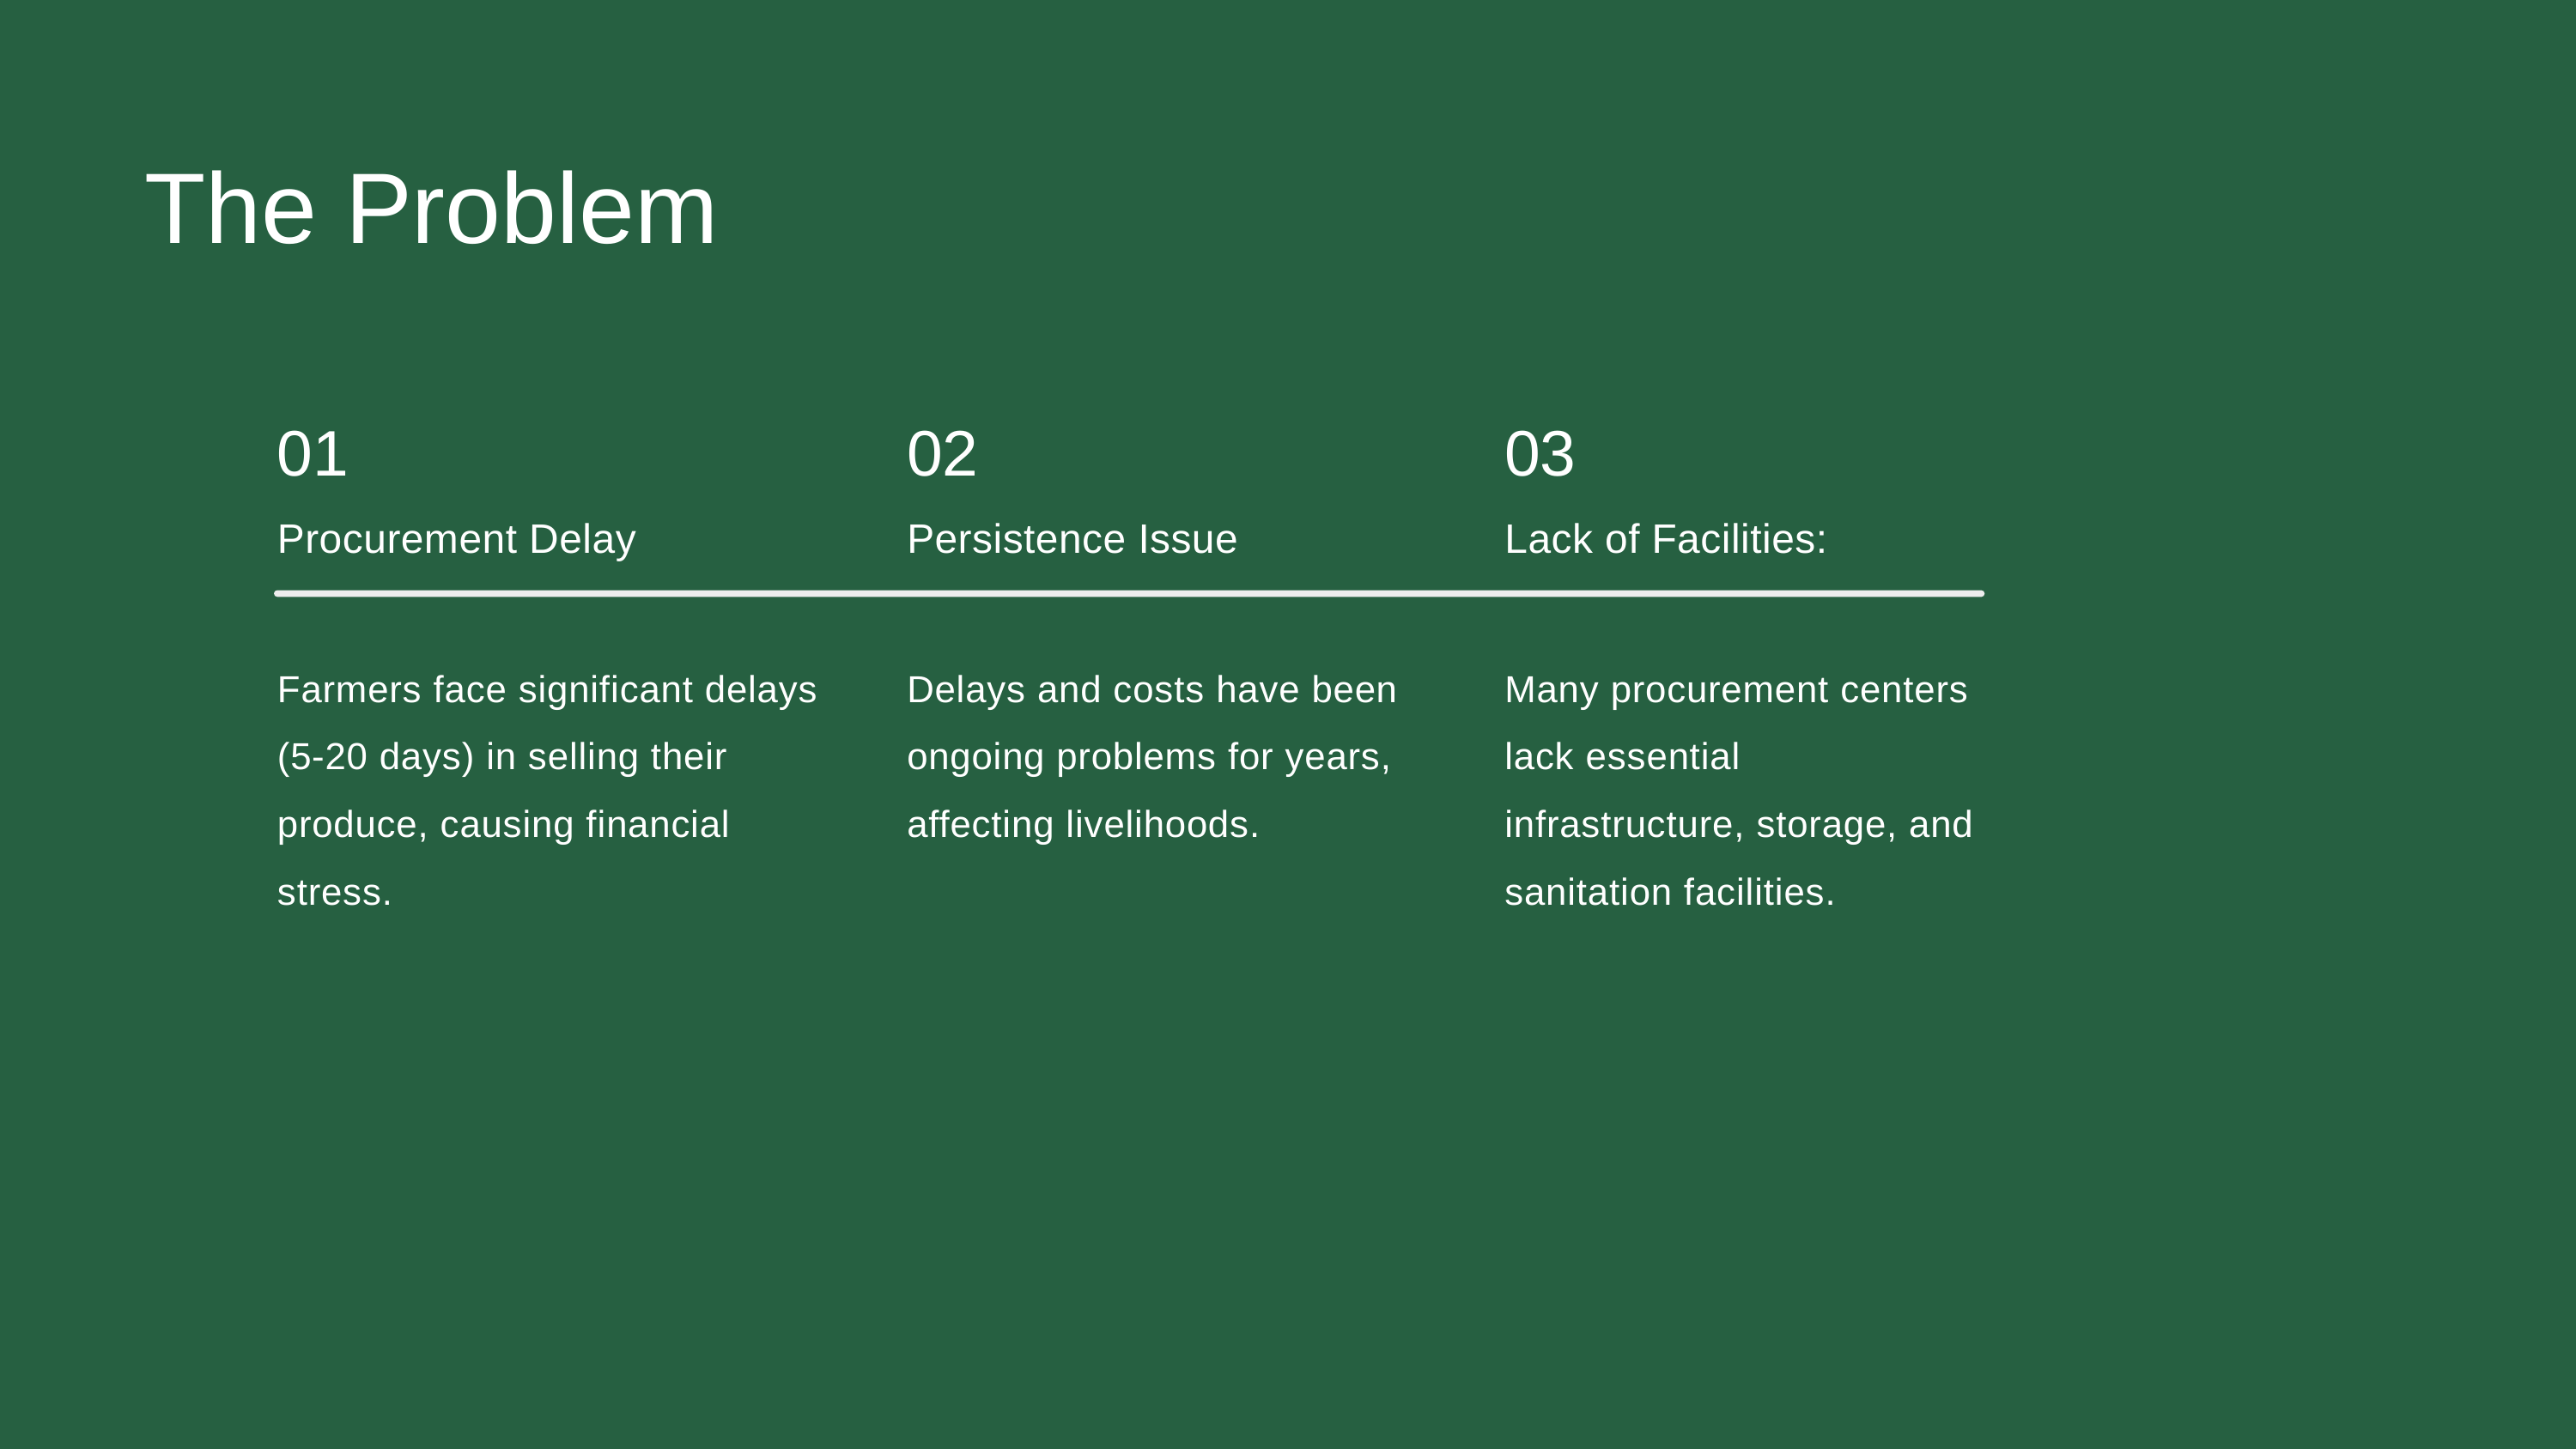

The Problem
01
Procurement Delay
02
Persistence Issue
03
Lack of Facilities:

Farmers face significant delays (5-20 days) in selling their produce, causing financial stress.
Delays and costs have been ongoing problems for years, affecting livelihoods.
Many procurement centers lack essential infrastructure, storage, and sanitation facilities.